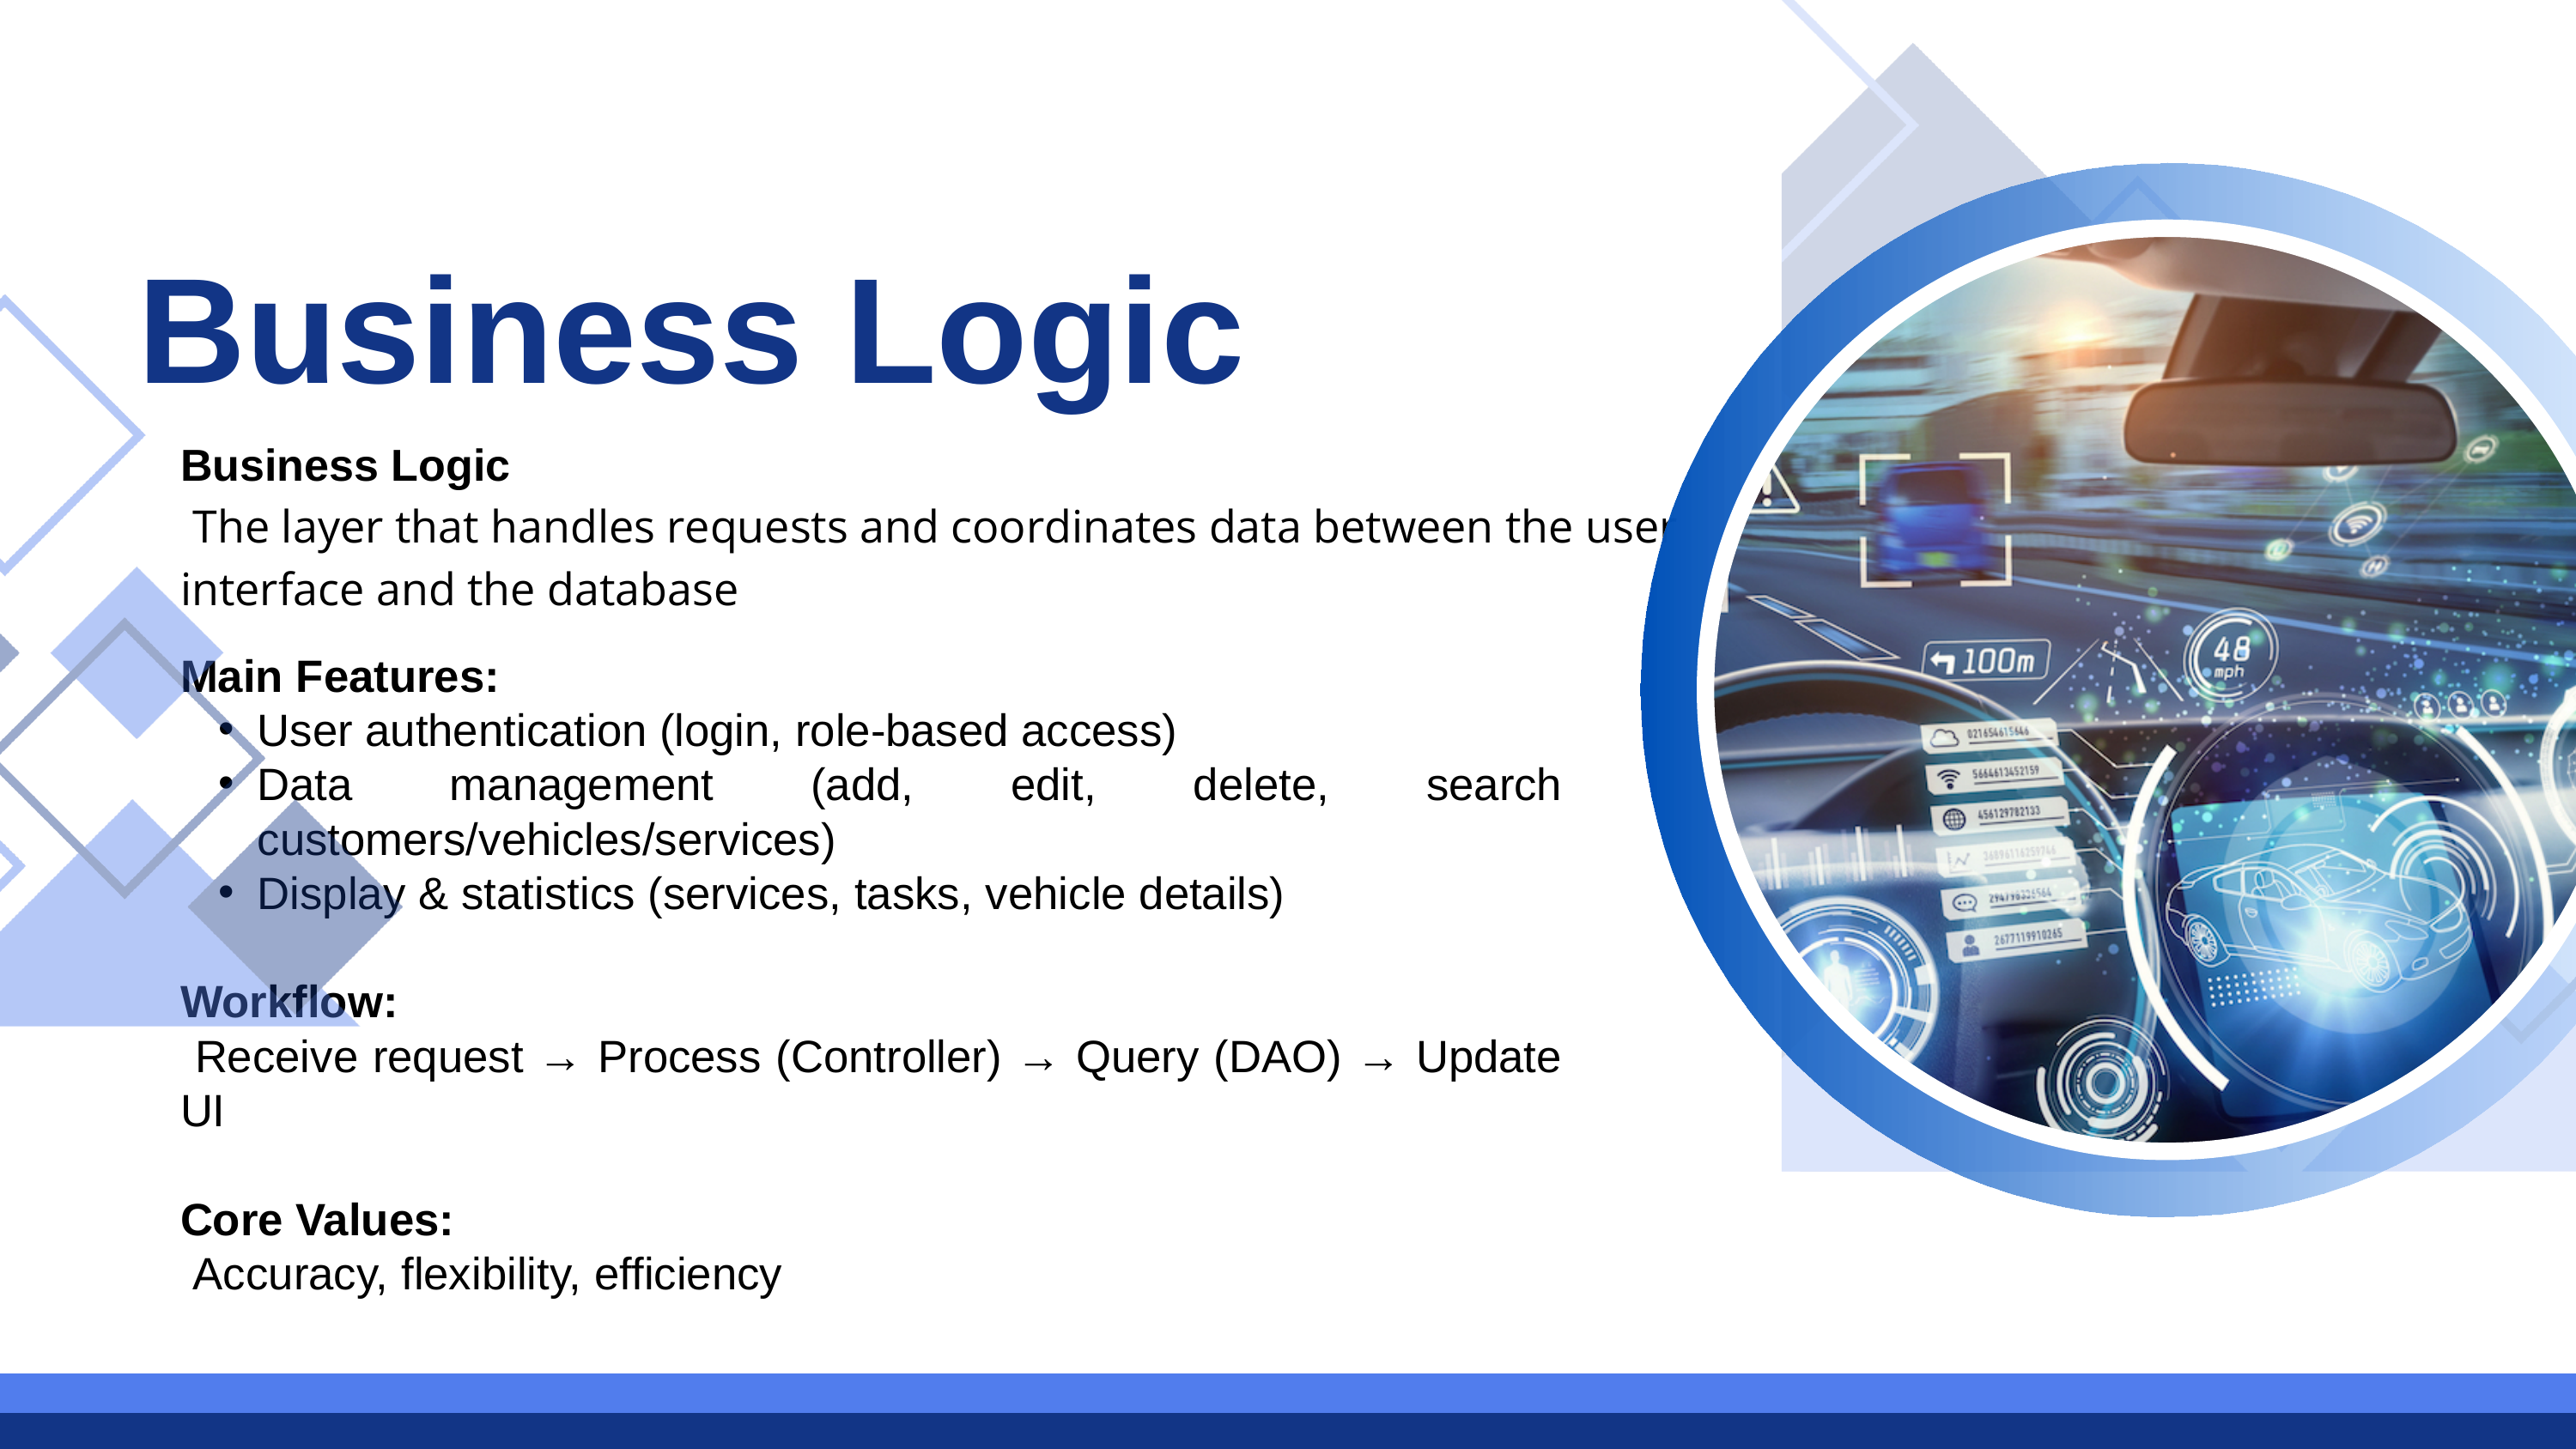

Business Logic

Business Logic
 The layer that handles requests and coordinates data between the user interface and the database
Main Features:
User authentication (login, role-based access)
Data management (add, edit, delete, search customers/vehicles/services)
Display & statistics (services, tasks, vehicle details)

Workflow:
 Receive request → Process (Controller) → Query (DAO) → Update UI

Core Values:
 Accuracy, flexibility, efficiency